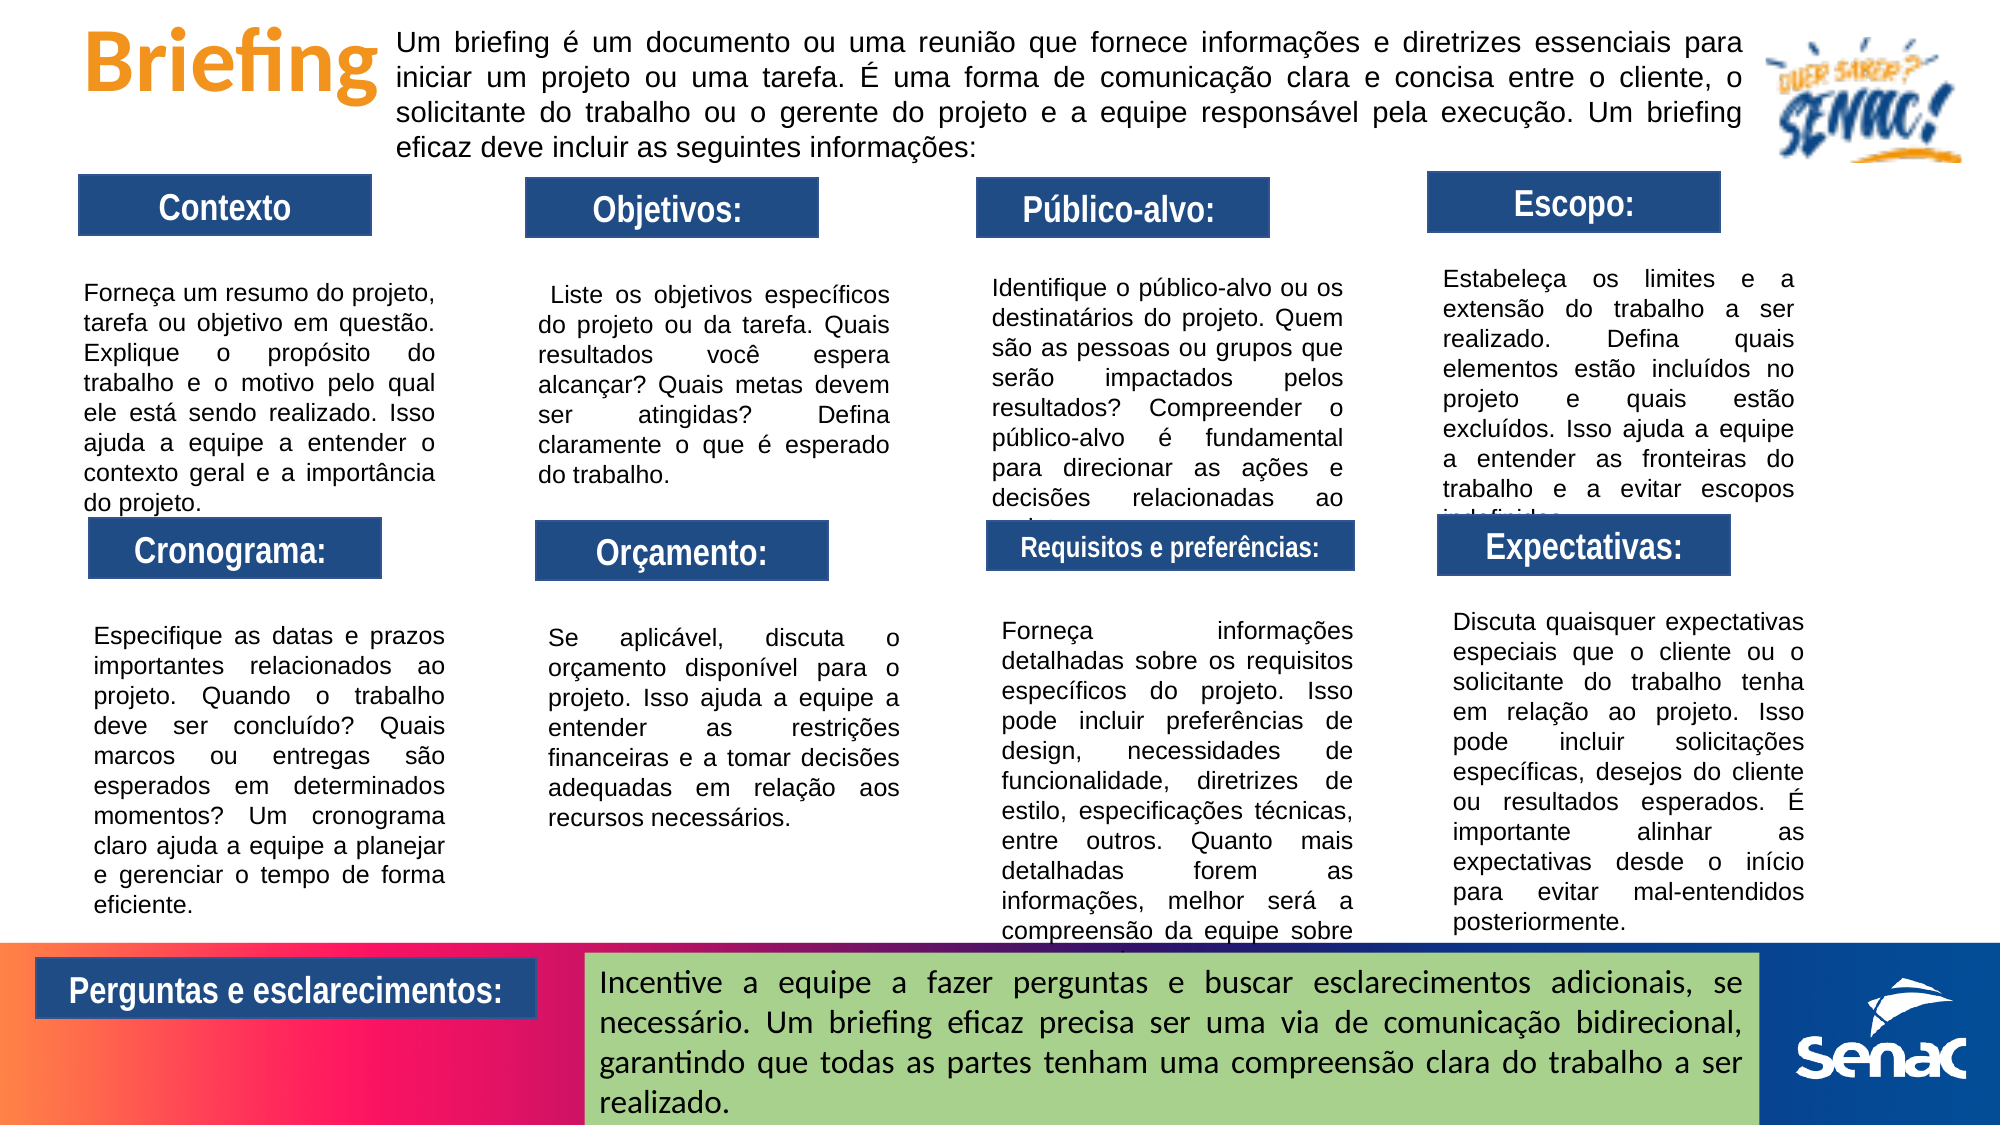

# Briefing
Um briefing é um documento ou uma reunião que fornece informações e diretrizes essenciais para iniciar um projeto ou uma tarefa. É uma forma de comunicação clara e concisa entre o cliente, o solicitante do trabalho ou o gerente do projeto e a equipe responsável pela execução. Um briefing eficaz deve incluir as seguintes informações:
Escopo:
Contexto
Objetivos:
Público-alvo:
Estabeleça os limites e a extensão do trabalho a ser realizado. Defina quais elementos estão incluídos no projeto e quais estão excluídos. Isso ajuda a equipe a entender as fronteiras do trabalho e a evitar escopos indefinidos.
Identifique o público-alvo ou os destinatários do projeto. Quem são as pessoas ou grupos que serão impactados pelos resultados? Compreender o público-alvo é fundamental para direcionar as ações e decisões relacionadas ao projeto.
Forneça um resumo do projeto, tarefa ou objetivo em questão. Explique o propósito do trabalho e o motivo pelo qual ele está sendo realizado. Isso ajuda a equipe a entender o contexto geral e a importância do projeto.
 Liste os objetivos específicos do projeto ou da tarefa. Quais resultados você espera alcançar? Quais metas devem ser atingidas? Defina claramente o que é esperado do trabalho.
Expectativas:
Cronograma:
Orçamento:
Requisitos e preferências:
Discuta quaisquer expectativas especiais que o cliente ou o solicitante do trabalho tenha em relação ao projeto. Isso pode incluir solicitações específicas, desejos do cliente ou resultados esperados. É importante alinhar as expectativas desde o início para evitar mal-entendidos posteriormente.
Forneça informações detalhadas sobre os requisitos específicos do projeto. Isso pode incluir preferências de design, necessidades de funcionalidade, diretrizes de estilo, especificações técnicas, entre outros. Quanto mais detalhadas forem as informações, melhor será a compreensão da equipe sobre o que precisa ser entregue.
Especifique as datas e prazos importantes relacionados ao projeto. Quando o trabalho deve ser concluído? Quais marcos ou entregas são esperados em determinados momentos? Um cronograma claro ajuda a equipe a planejar e gerenciar o tempo de forma eficiente.
Se aplicável, discuta o orçamento disponível para o projeto. Isso ajuda a equipe a entender as restrições financeiras e a tomar decisões adequadas em relação aos recursos necessários.
Incentive a equipe a fazer perguntas e buscar esclarecimentos adicionais, se necessário. Um briefing eficaz precisa ser uma via de comunicação bidirecional, garantindo que todas as partes tenham uma compreensão clara do trabalho a ser realizado.
Perguntas e esclarecimentos: